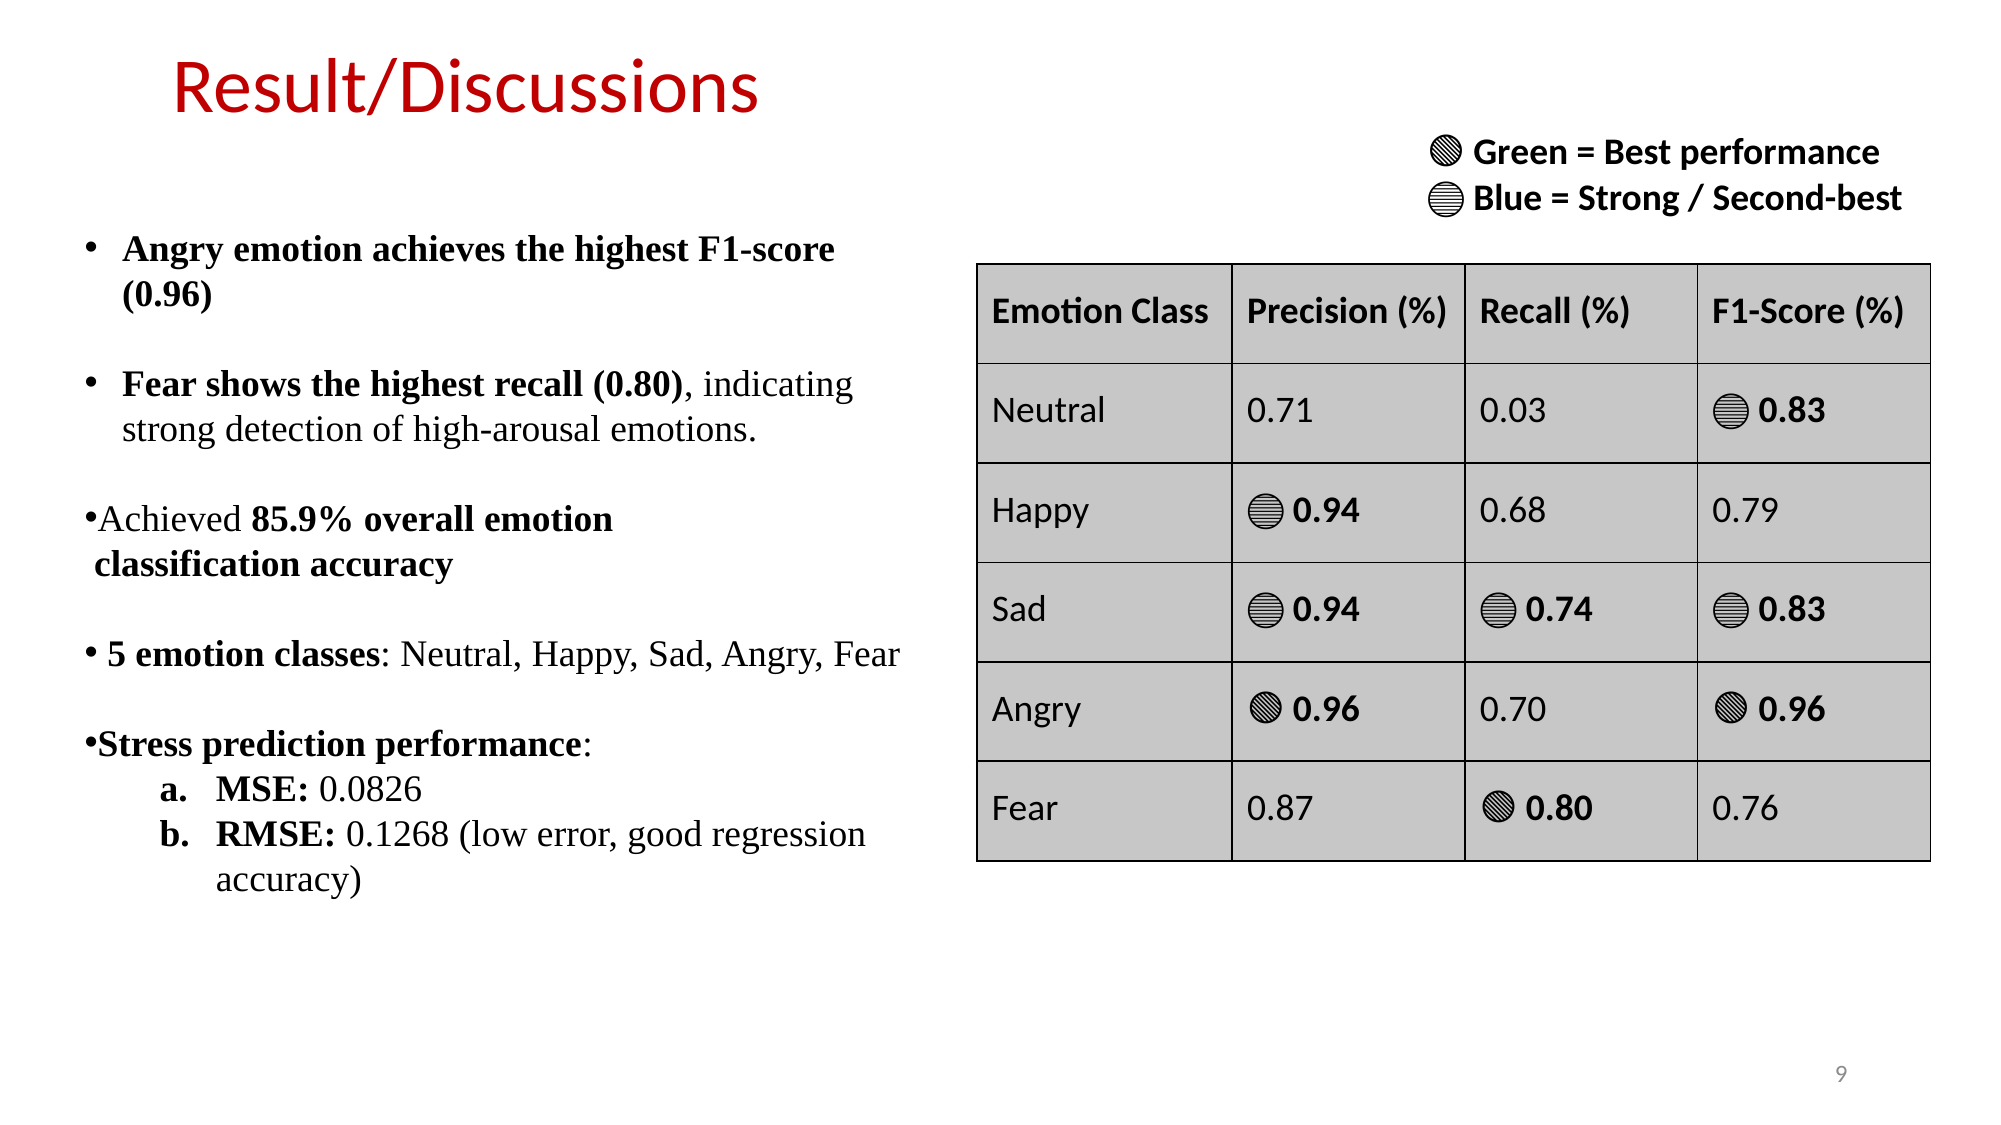

# Result/Discussions
🟢 Green = Best performance
🔵 Blue = Strong / Second-best
Angry emotion achieves the highest F1-score (0.96)

Fear shows the highest recall (0.80), indicating strong detection of high-arousal emotions.

Achieved 85.9% overall emotion
 classification accuracy

 5 emotion classes: Neutral, Happy, Sad, Angry, Fear

Stress prediction performance:
MSE: 0.0826
RMSE: 0.1268 (low error, good regression accuracy)

| Emotion Class | Precision (%) | Recall (%) | F1-Score (%) |
| --- | --- | --- | --- |
| Neutral | 0.71 | 0.03 | 🔵 0.83 |
| Happy | 🔵 0.94 | 0.68 | 0.79 |
| Sad | 🔵 0.94 | 🔵 0.74 | 🔵 0.83 |
| Angry | 🟢 0.96 | 0.70 | 🟢 0.96 |
| Fear | 0.87 | 🟢 0.80 | 0.76 |
9